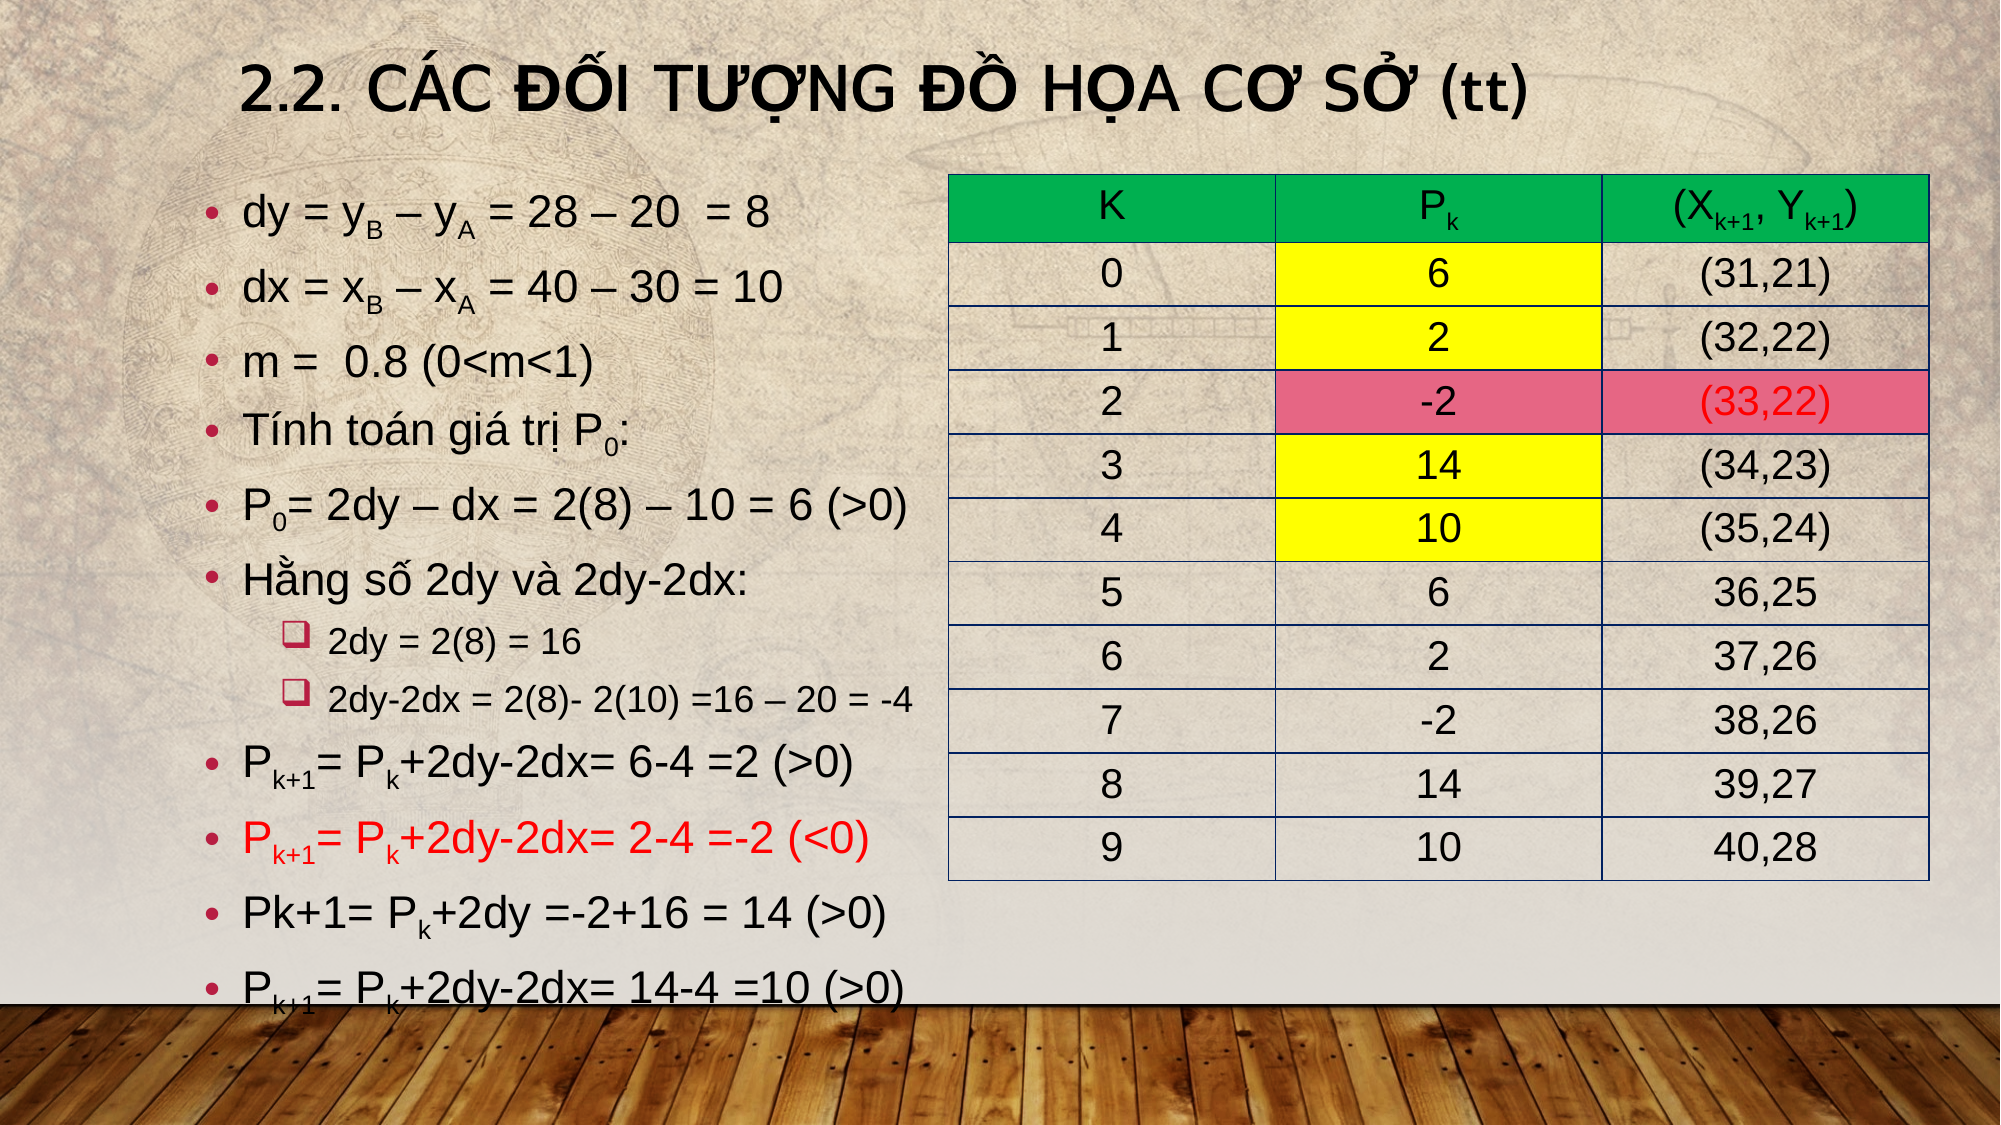

# 2.2. Các đối tượng đồ họa cơ sở (tt)
dy = yB – yA = 28 – 20  = 8
dx = xB – xA = 40 – 30 = 10
m =  0.8 (0<m<1)
Tính toán giá trị P0:
P0= 2dy – dx = 2(8) – 10 = 6 (>0)
Hằng số 2dy và 2dy-2dx:
 2dy = 2(8) = 16
 2dy-2dx = 2(8)- 2(10) =16 – 20 = -4
Pk+1= Pk+2dy-2dx= 6-4 =2 (>0)
Pk+1= Pk+2dy-2dx= 2-4 =-2 (<0)
Pk+1= Pk+2dy =-2+16 = 14 (>0)
Pk+1= Pk+2dy-2dx= 14-4 =10 (>0)
| K | Pk | (Xk+1, Yk+1) |
| --- | --- | --- |
| 0 | 6 | (31,21) |
| 1 | 2 | (32,22) |
| 2 | -2 | (33,22) |
| 3 | 14 | (34,23) |
| 4 | 10 | (35,24) |
| 5 | 6 | 36,25 |
| 6 | 2 | 37,26 |
| 7 | -2 | 38,26 |
| 8 | 14 | 39,27 |
| 9 | 10 | 40,28 |